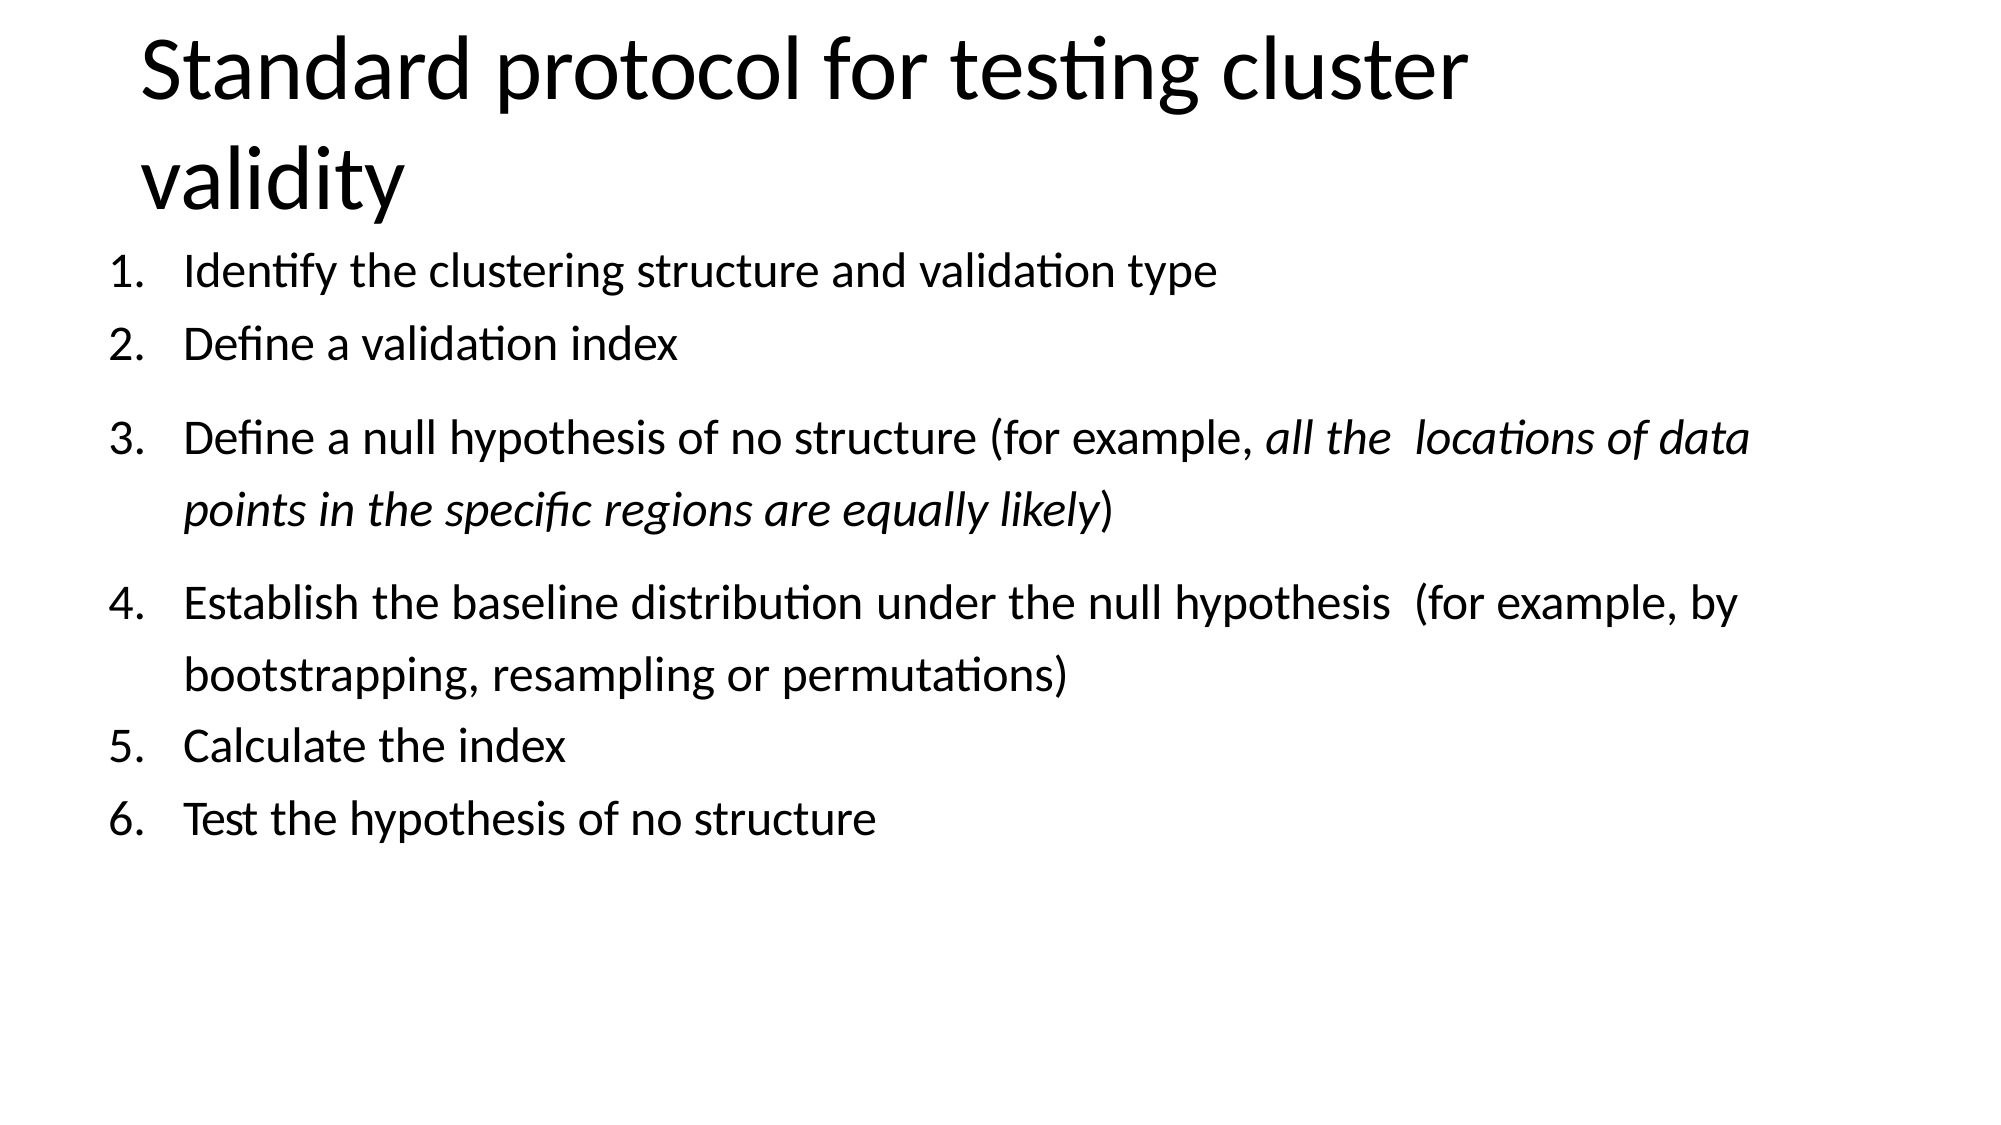

# Standard protocol for testing cluster validity
Identify the clustering structure and validation type
Define a validation index
Define a null hypothesis of no structure (for example, all the  locations of data points in the specific regions are equally likely)
Establish the baseline distribution under the null hypothesis  (for example, by bootstrapping, resampling or permutations)
Calculate the index
Test the hypothesis of no structure